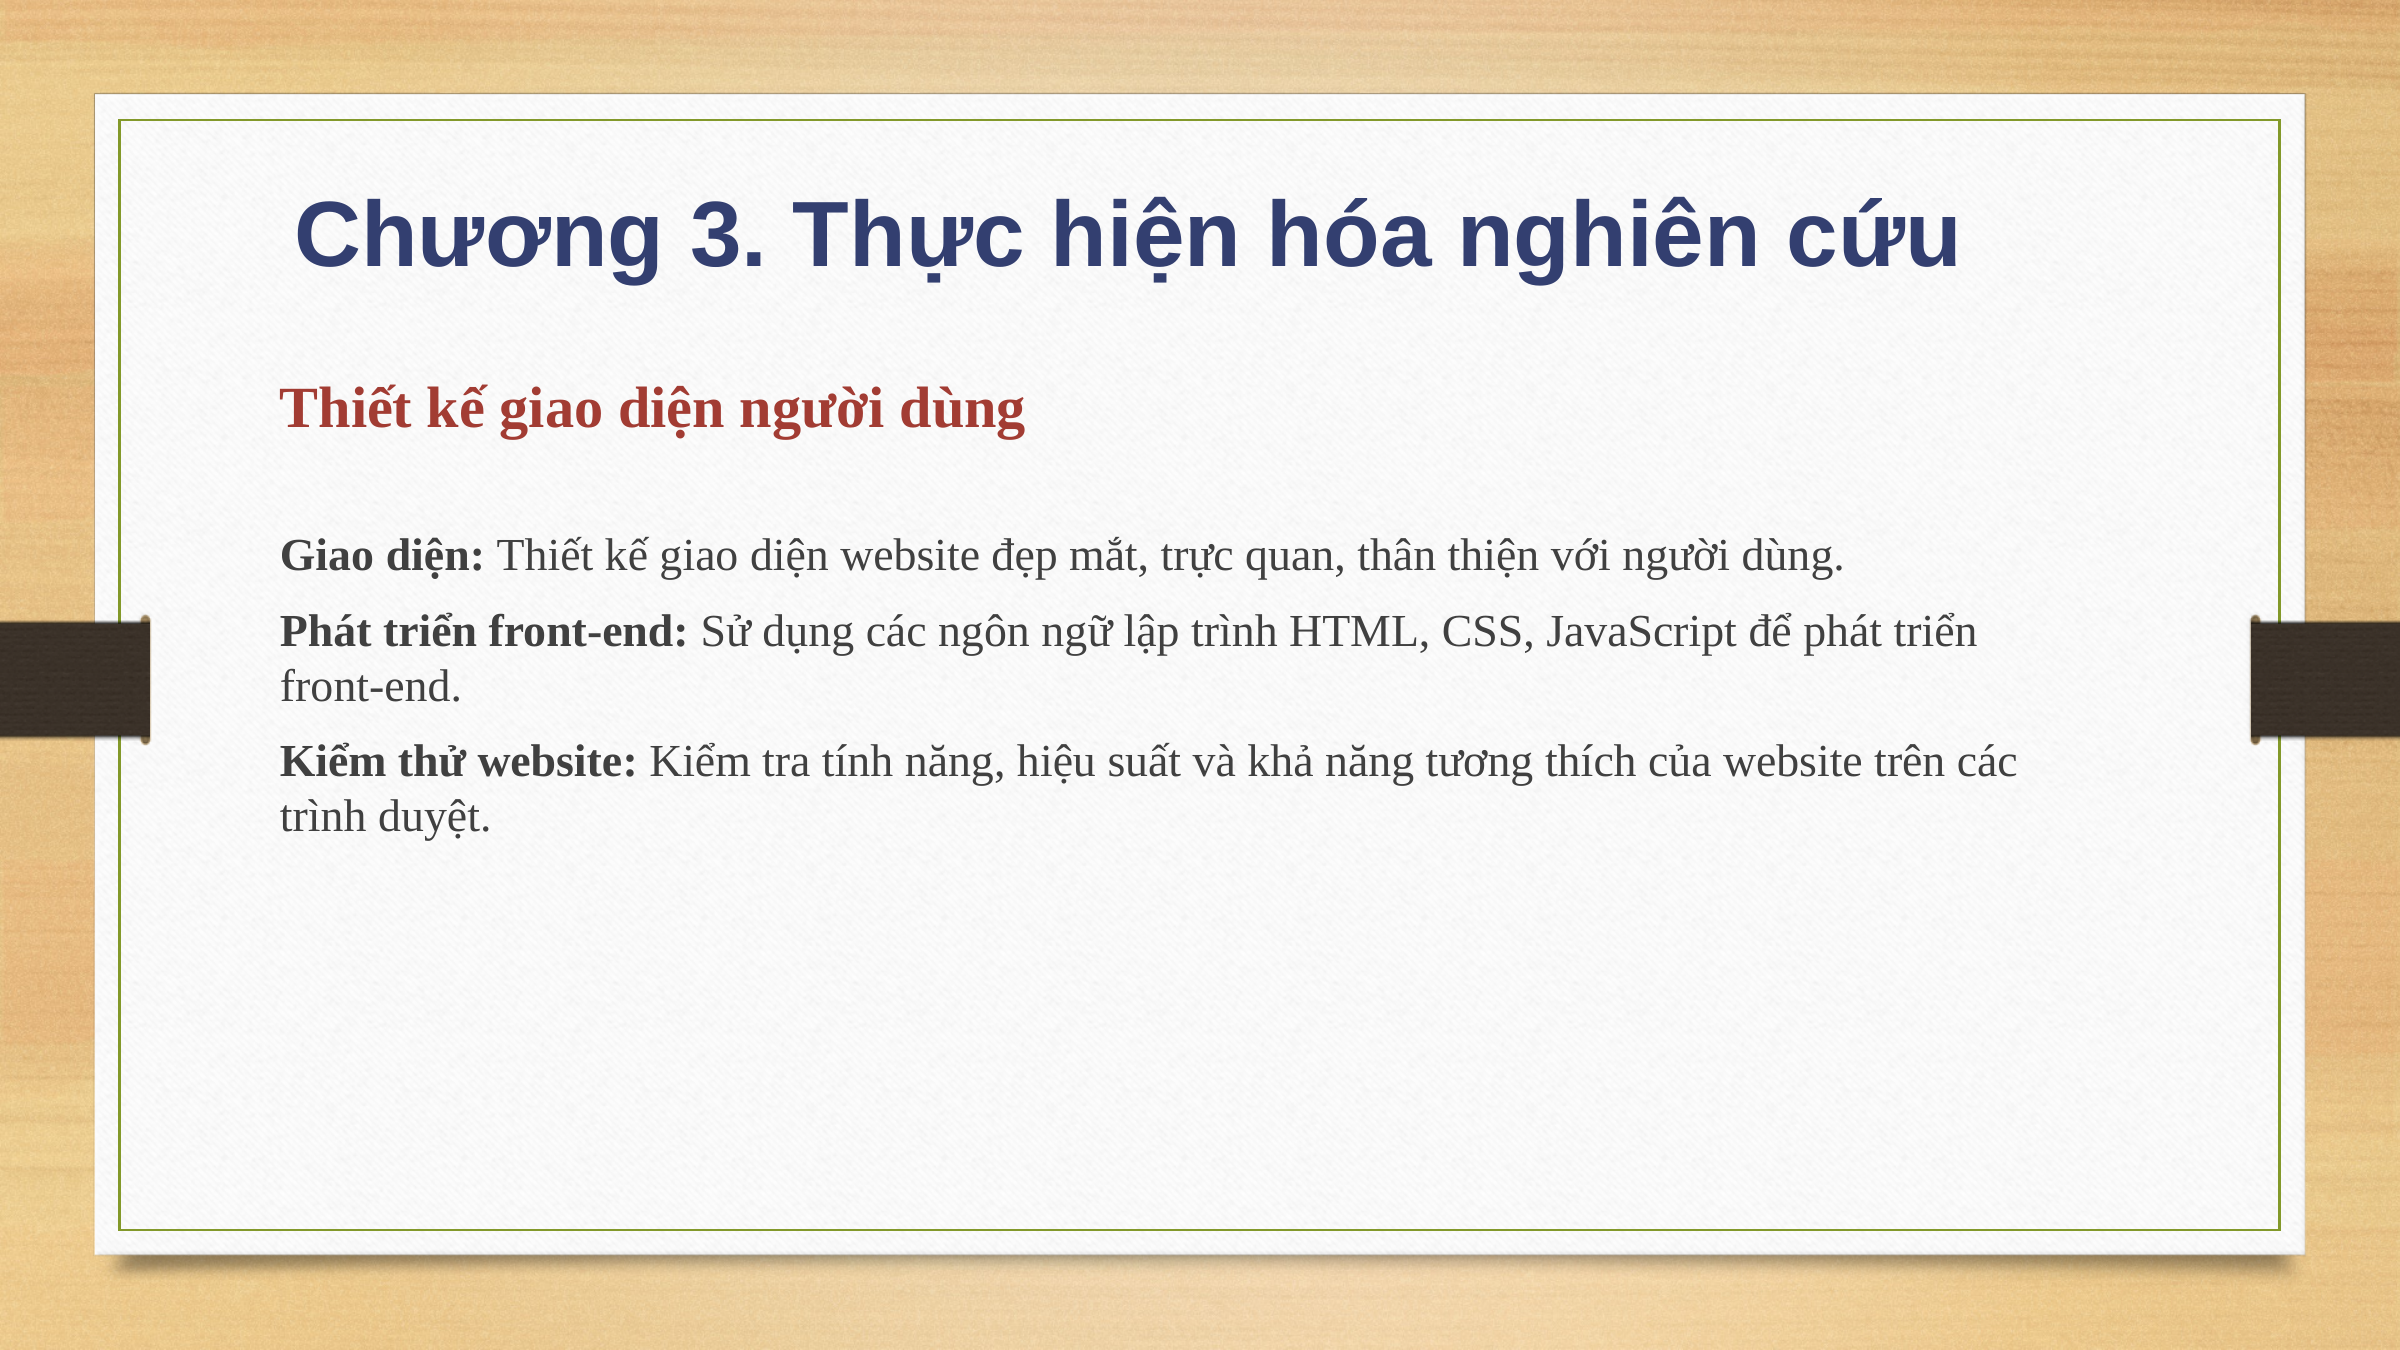

Chương 3. Thực hiện hóa nghiên cứu
Thiết kế giao diện người dùng

Giao diện: Thiết kế giao diện website đẹp mắt, trực quan, thân thiện với người dùng.
Phát triển front-end: Sử dụng các ngôn ngữ lập trình HTML, CSS, JavaScript để phát triển front-end.
Kiểm thử website: Kiểm tra tính năng, hiệu suất và khả năng tương thích của website trên các trình duyệt.